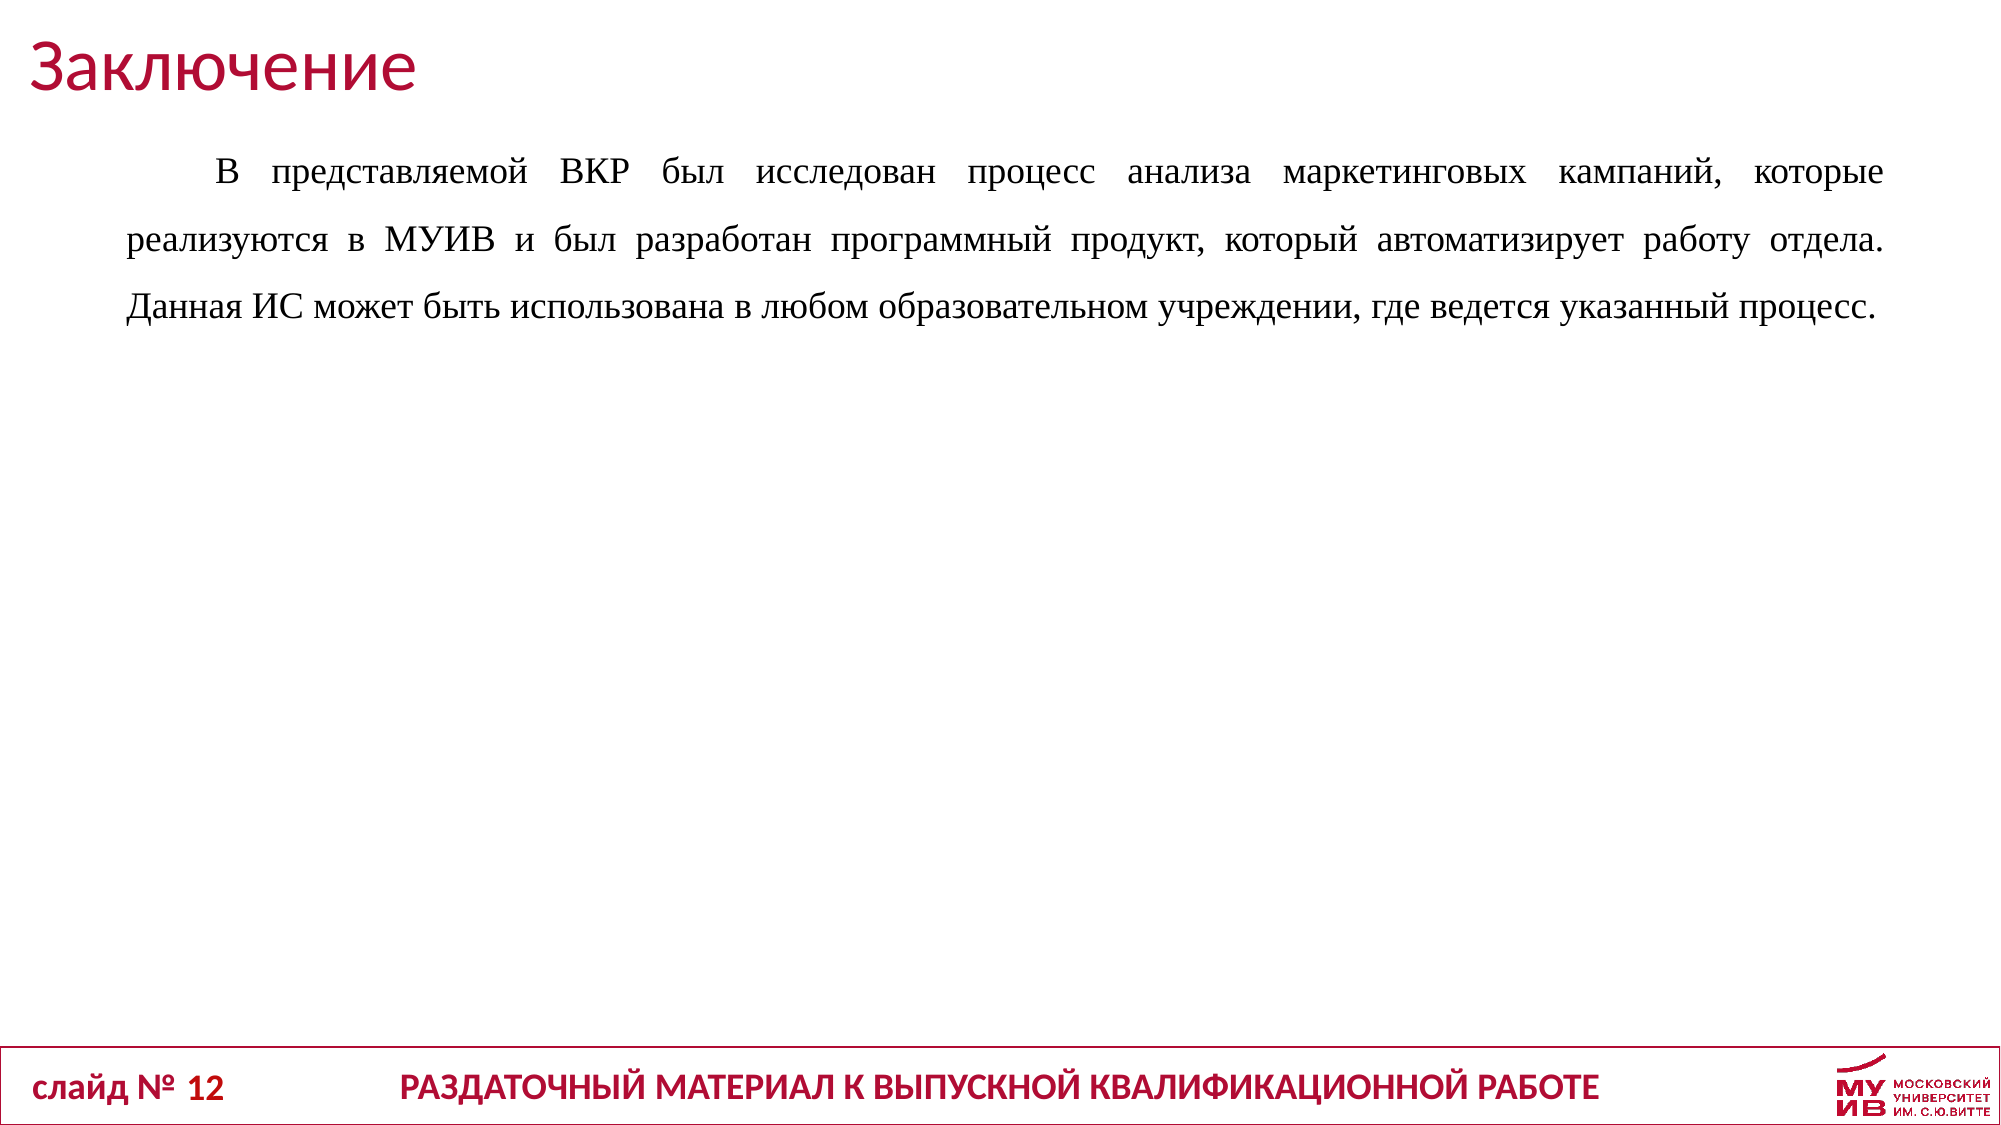

В представляемой ВКР был исследован процесс анализа маркетинговых кампаний, которые реализуются в МУИВ и был разработан программный продукт, который автоматизирует работу отдела. Данная ИС может быть использована в любом образовательном учреждении, где ведется указанный процесс.
12